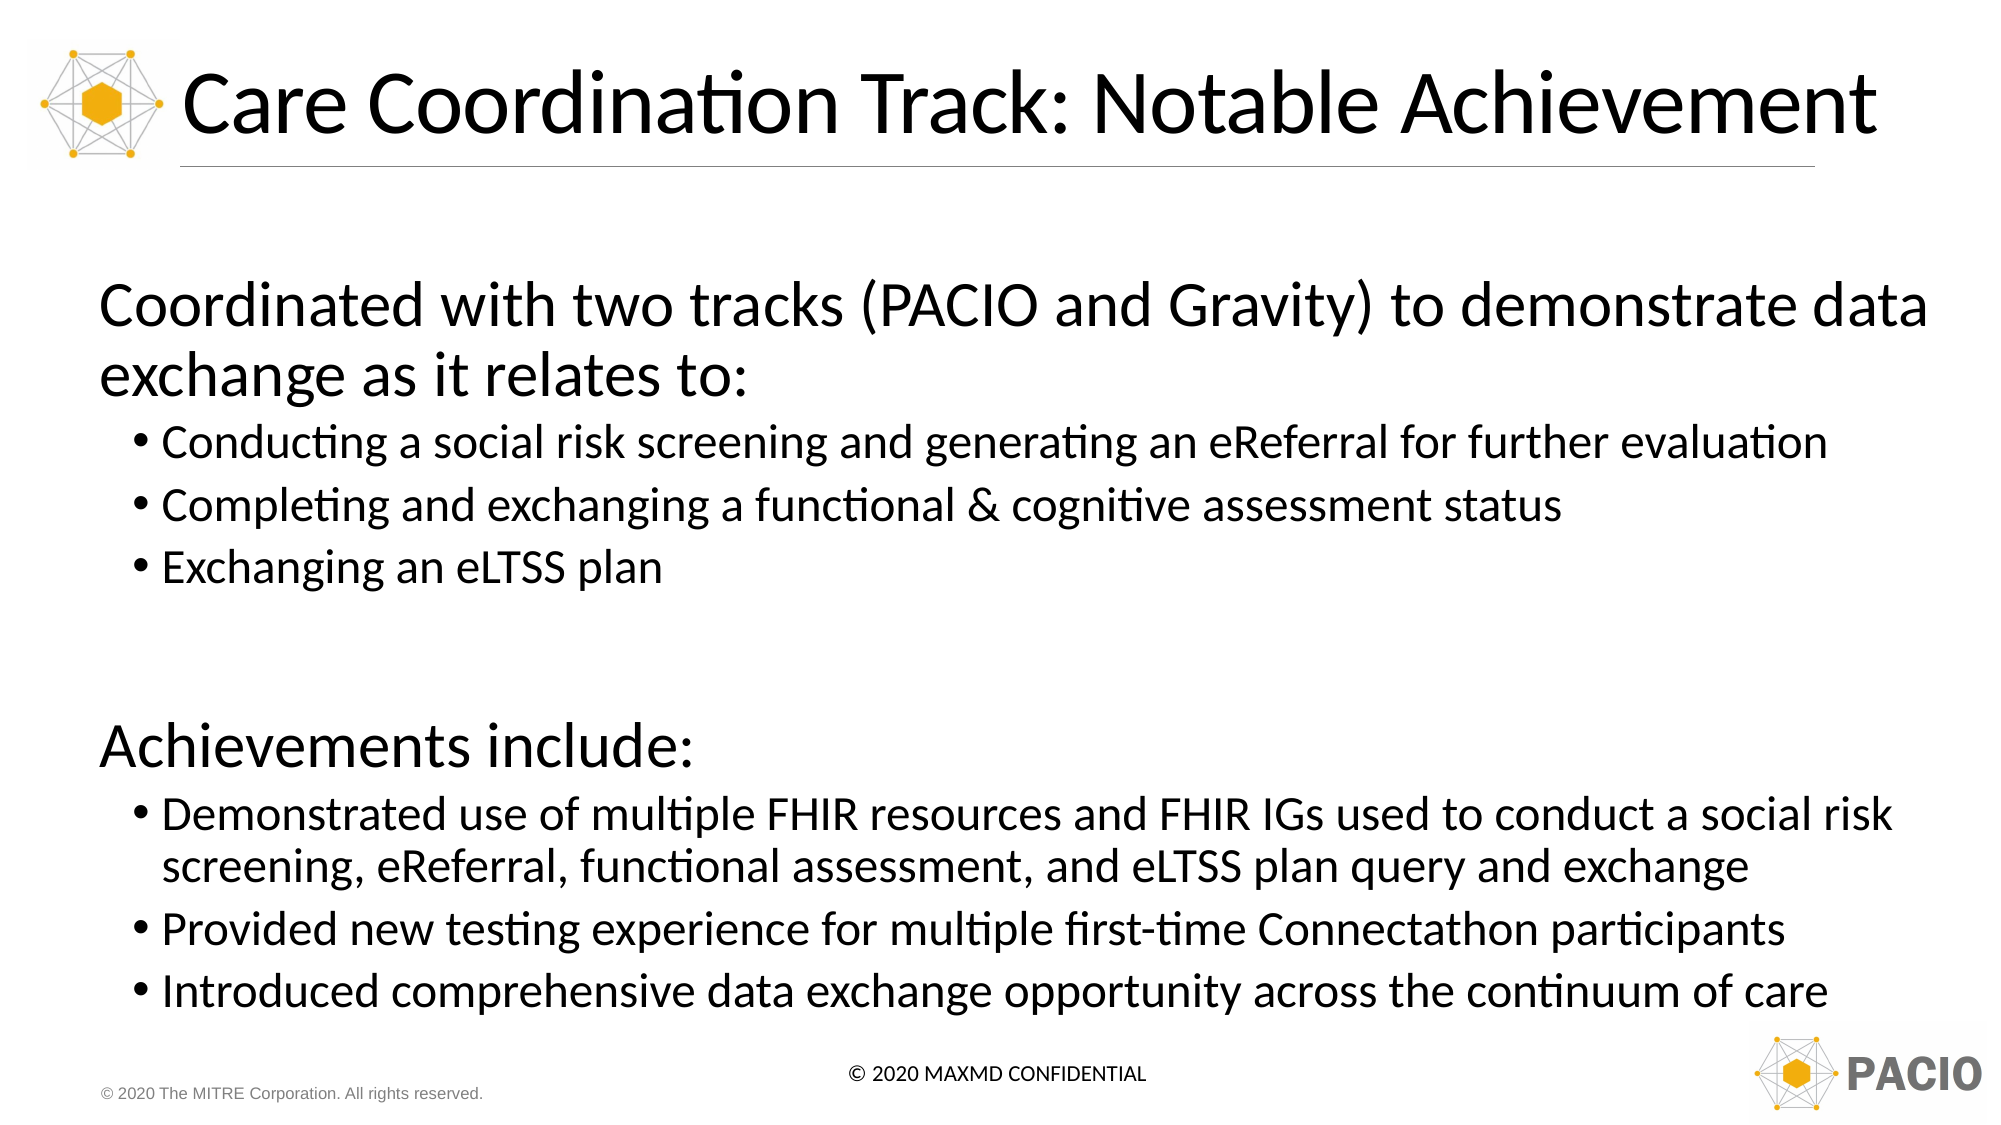

# Care Coordination Track: Notable Achievement
Coordinated with two tracks (PACIO and Gravity) to demonstrate data exchange as it relates to:
Conducting a social risk screening and generating an eReferral for further evaluation
Completing and exchanging a functional & cognitive assessment status
Exchanging an eLTSS plan

Achievements include:
Demonstrated use of multiple FHIR resources and FHIR IGs used to conduct a social risk screening, eReferral, functional assessment, and eLTSS plan query and exchange
Provided new testing experience for multiple first-time Connectathon participants
Introduced comprehensive data exchange opportunity across the continuum of care

© 2020 MaxMD Confidential